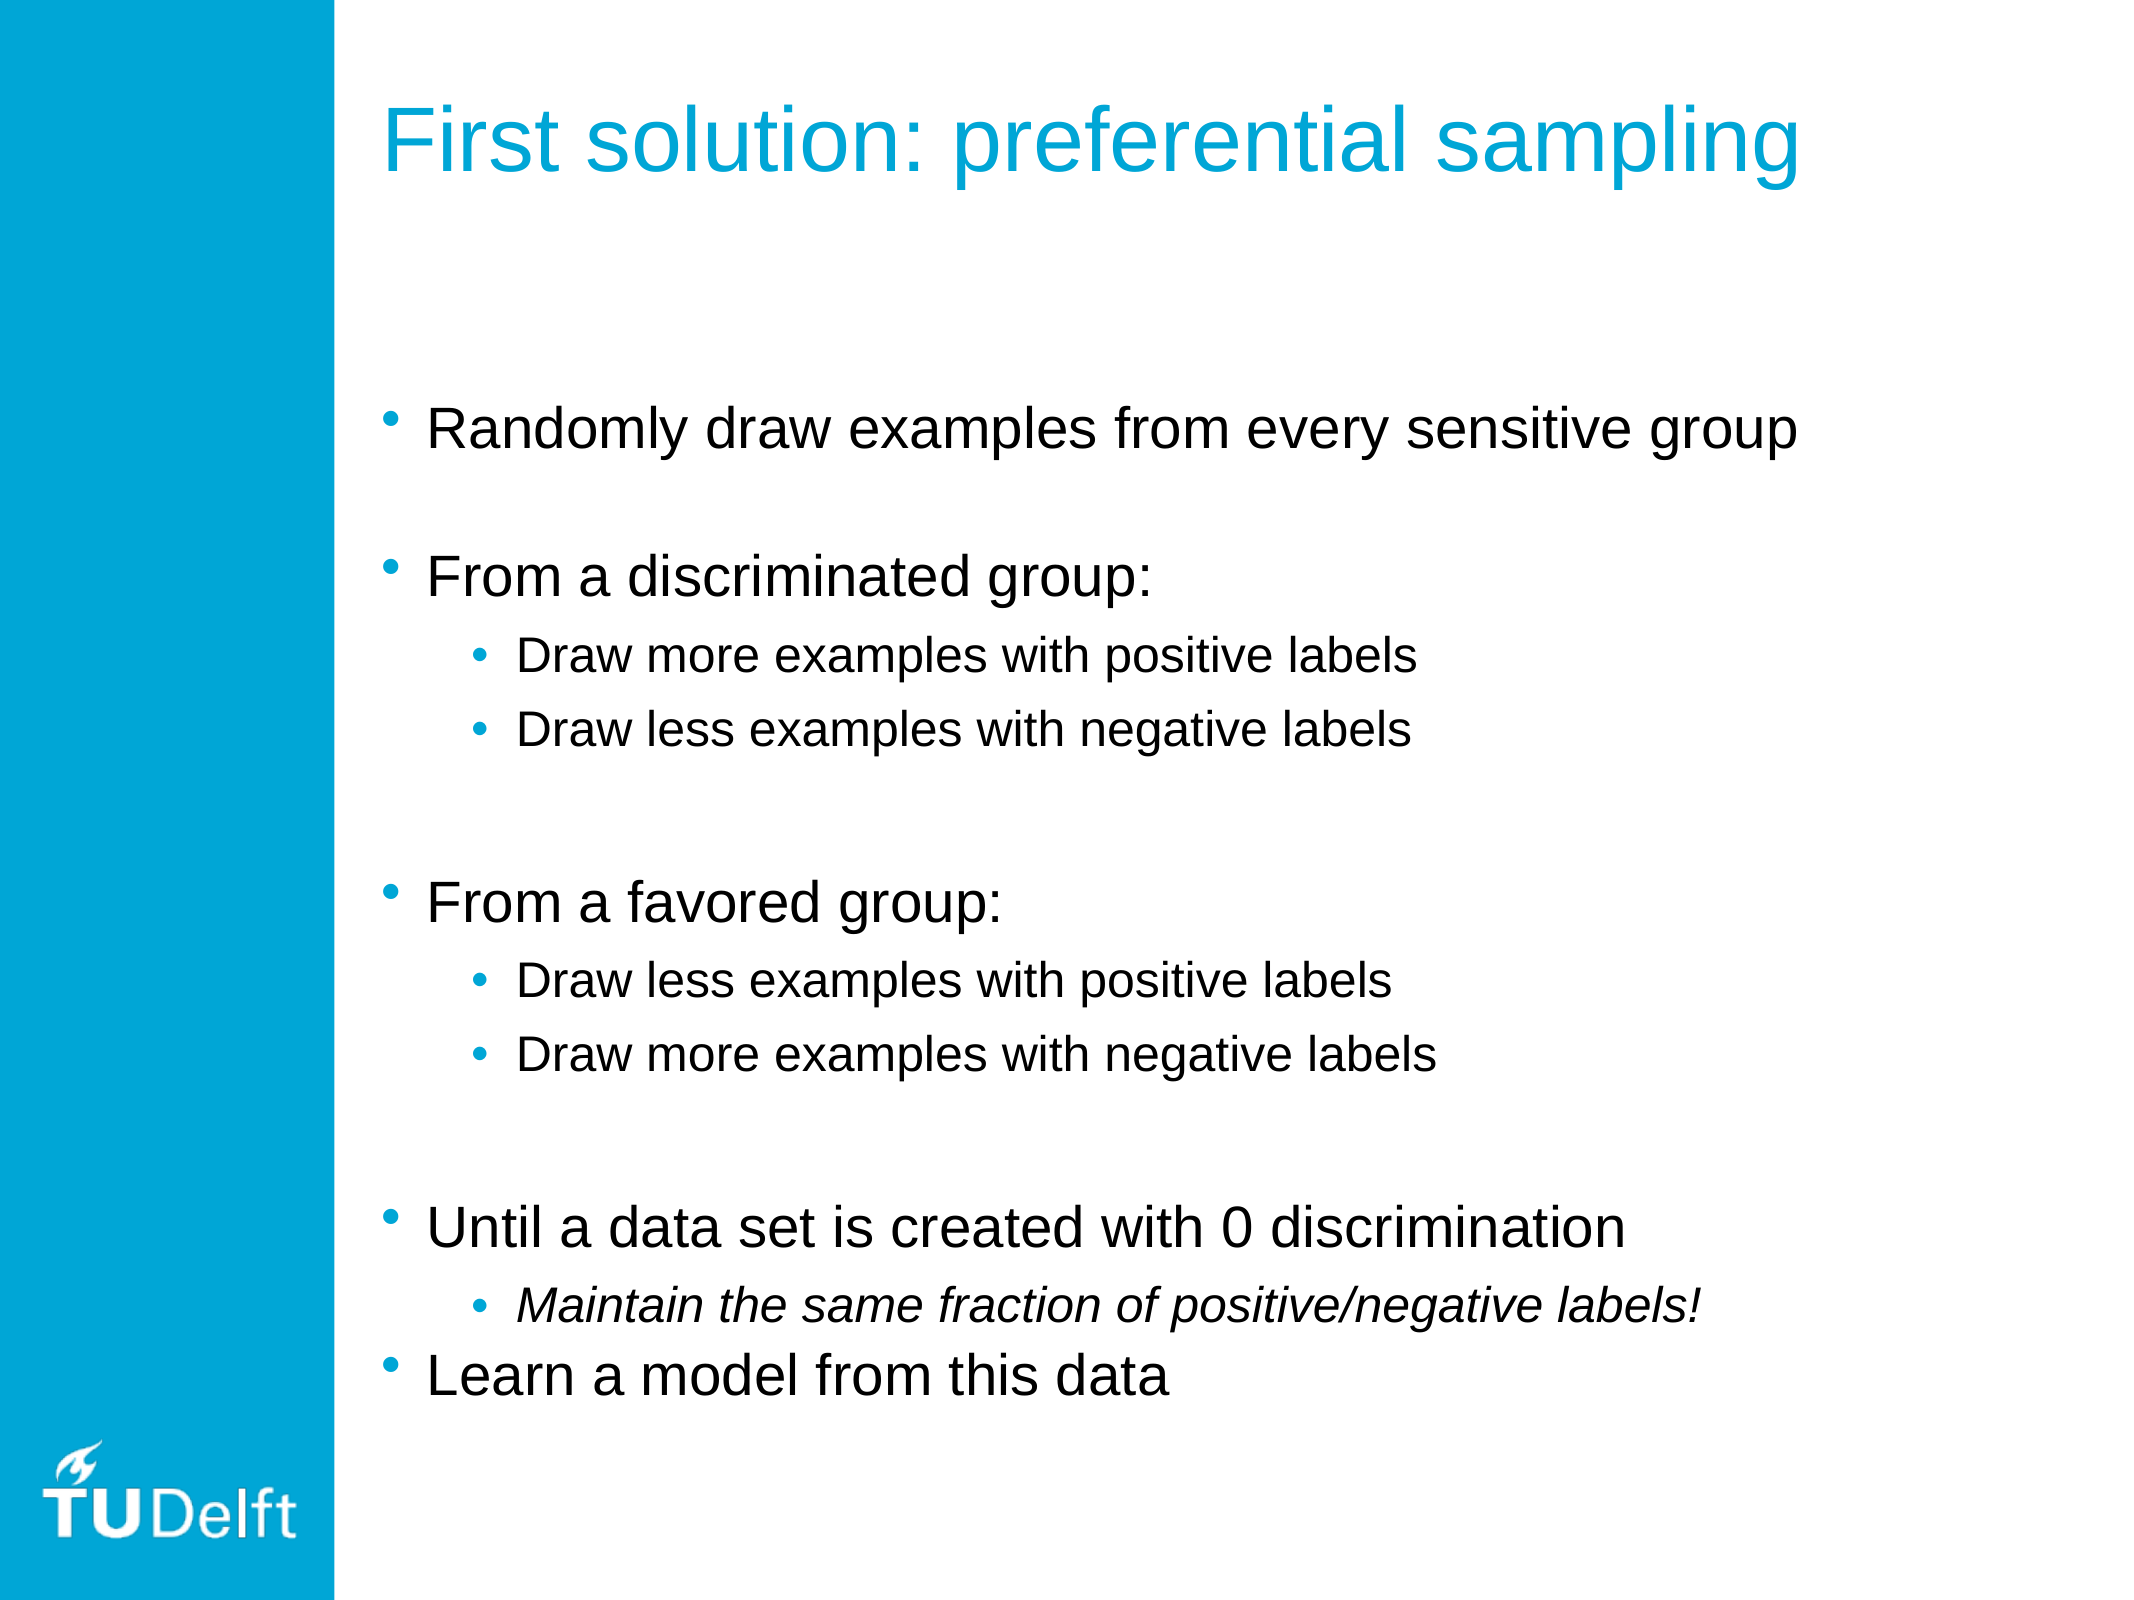

# First solution: preferential sampling
Randomly draw examples from every sensitive group

From a discriminated group:
Draw more examples with positive labels
Draw less examples with negative labels

From a favored group:
Draw less examples with positive labels
Draw more examples with negative labels

Until a data set is created with 0 discrimination
Maintain the same fraction of positive/negative labels!
Learn a model from this data